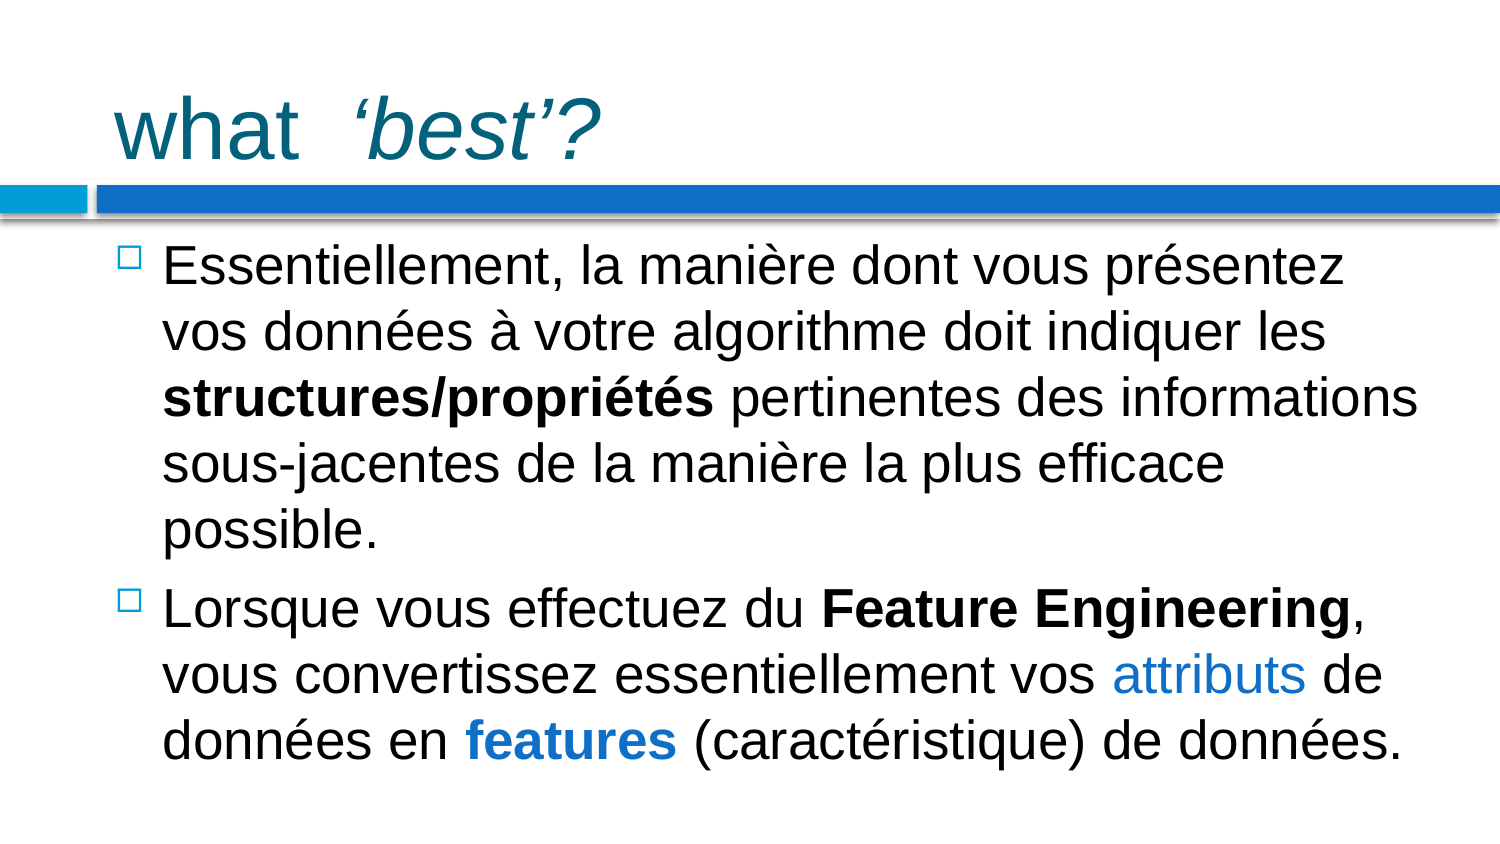

# what  ‘best’?
Essentiellement, la manière dont vous présentez vos données à votre algorithme doit indiquer les structures/propriétés pertinentes des informations sous-jacentes de la manière la plus efficace possible.
Lorsque vous effectuez du Feature Engineering, vous convertissez essentiellement vos attributs de données en features (caractéristique) de données.